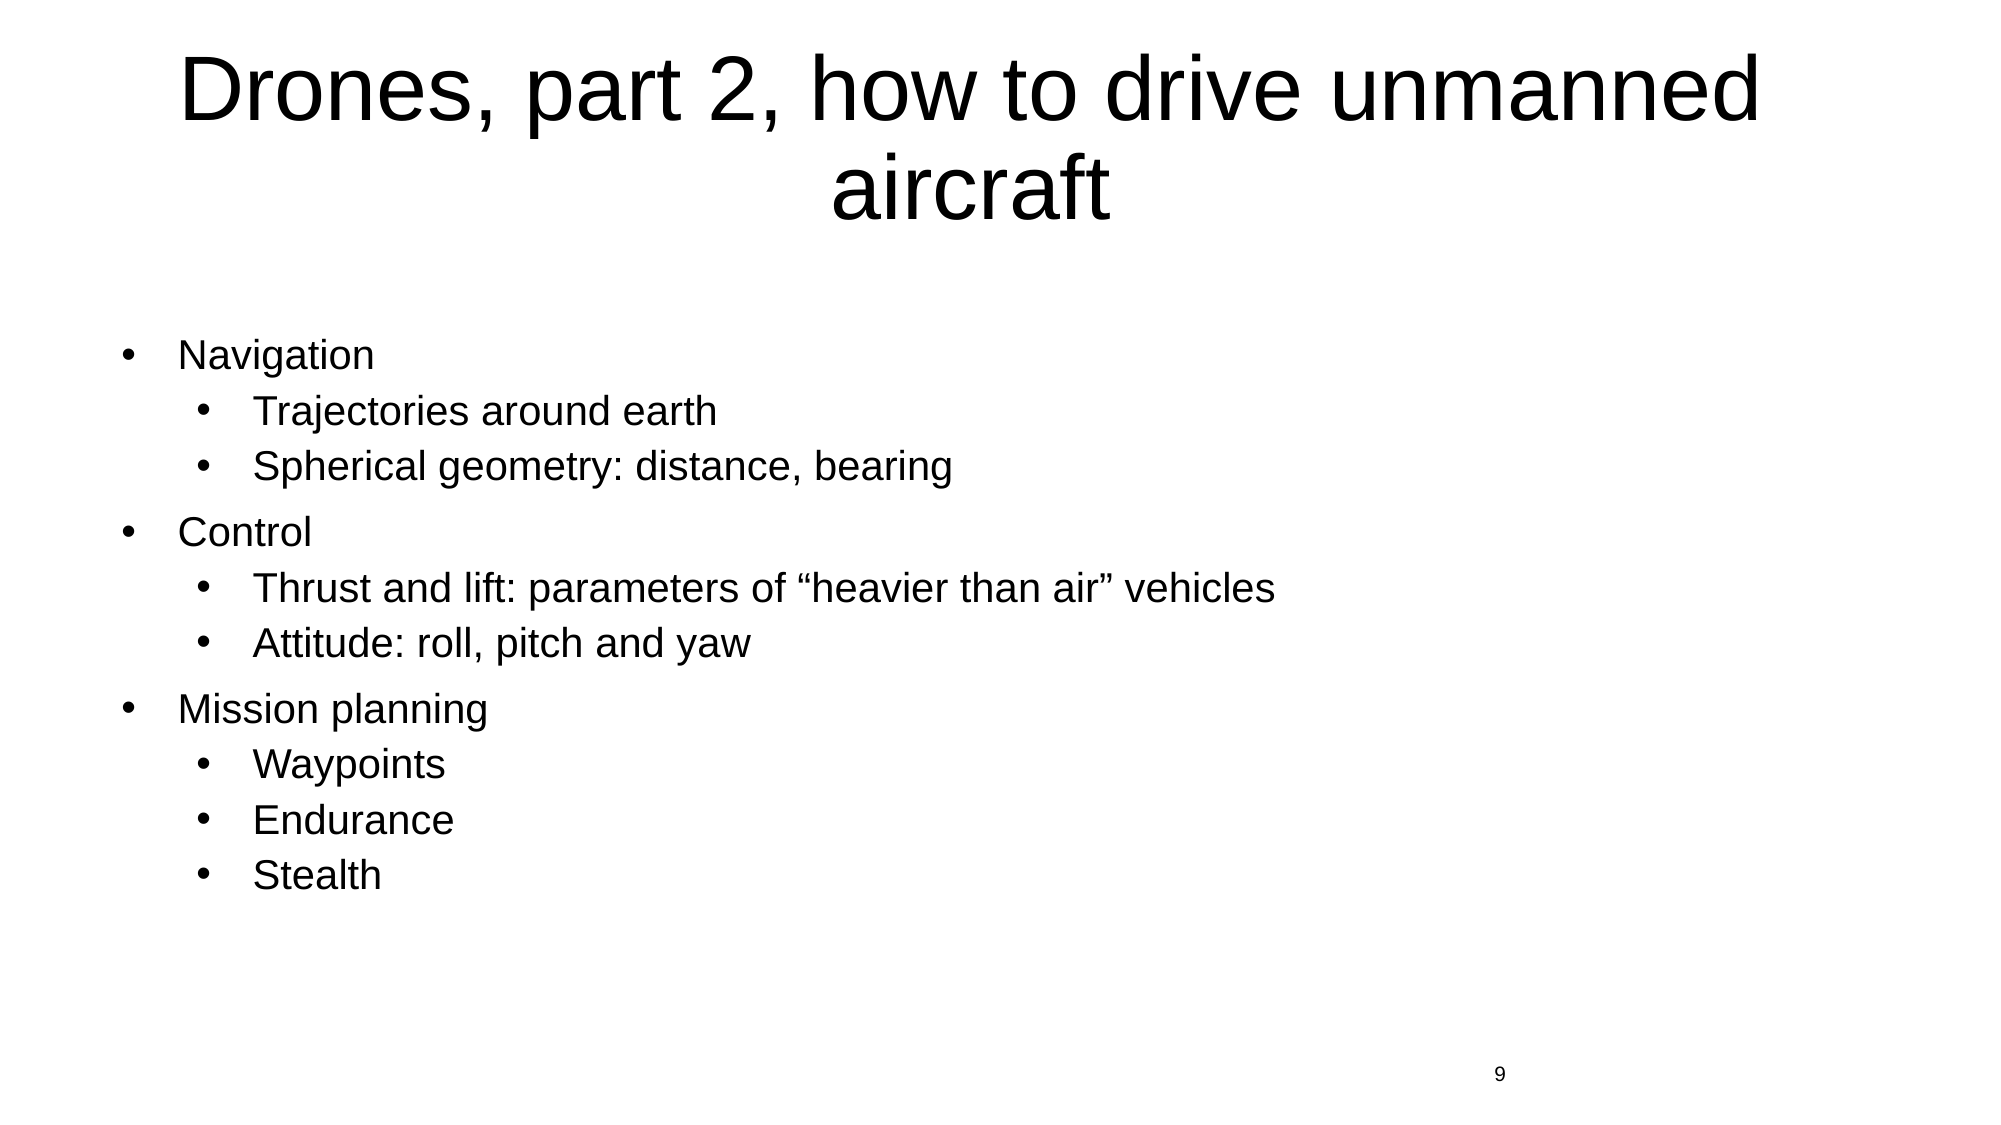

# Drones, part 2, how to drive unmanned aircraft
Navigation
Trajectories around earth
Spherical geometry: distance, bearing
Control
Thrust and lift: parameters of “heavier than air” vehicles
Attitude: roll, pitch and yaw
Mission planning
Waypoints
Endurance
Stealth
9